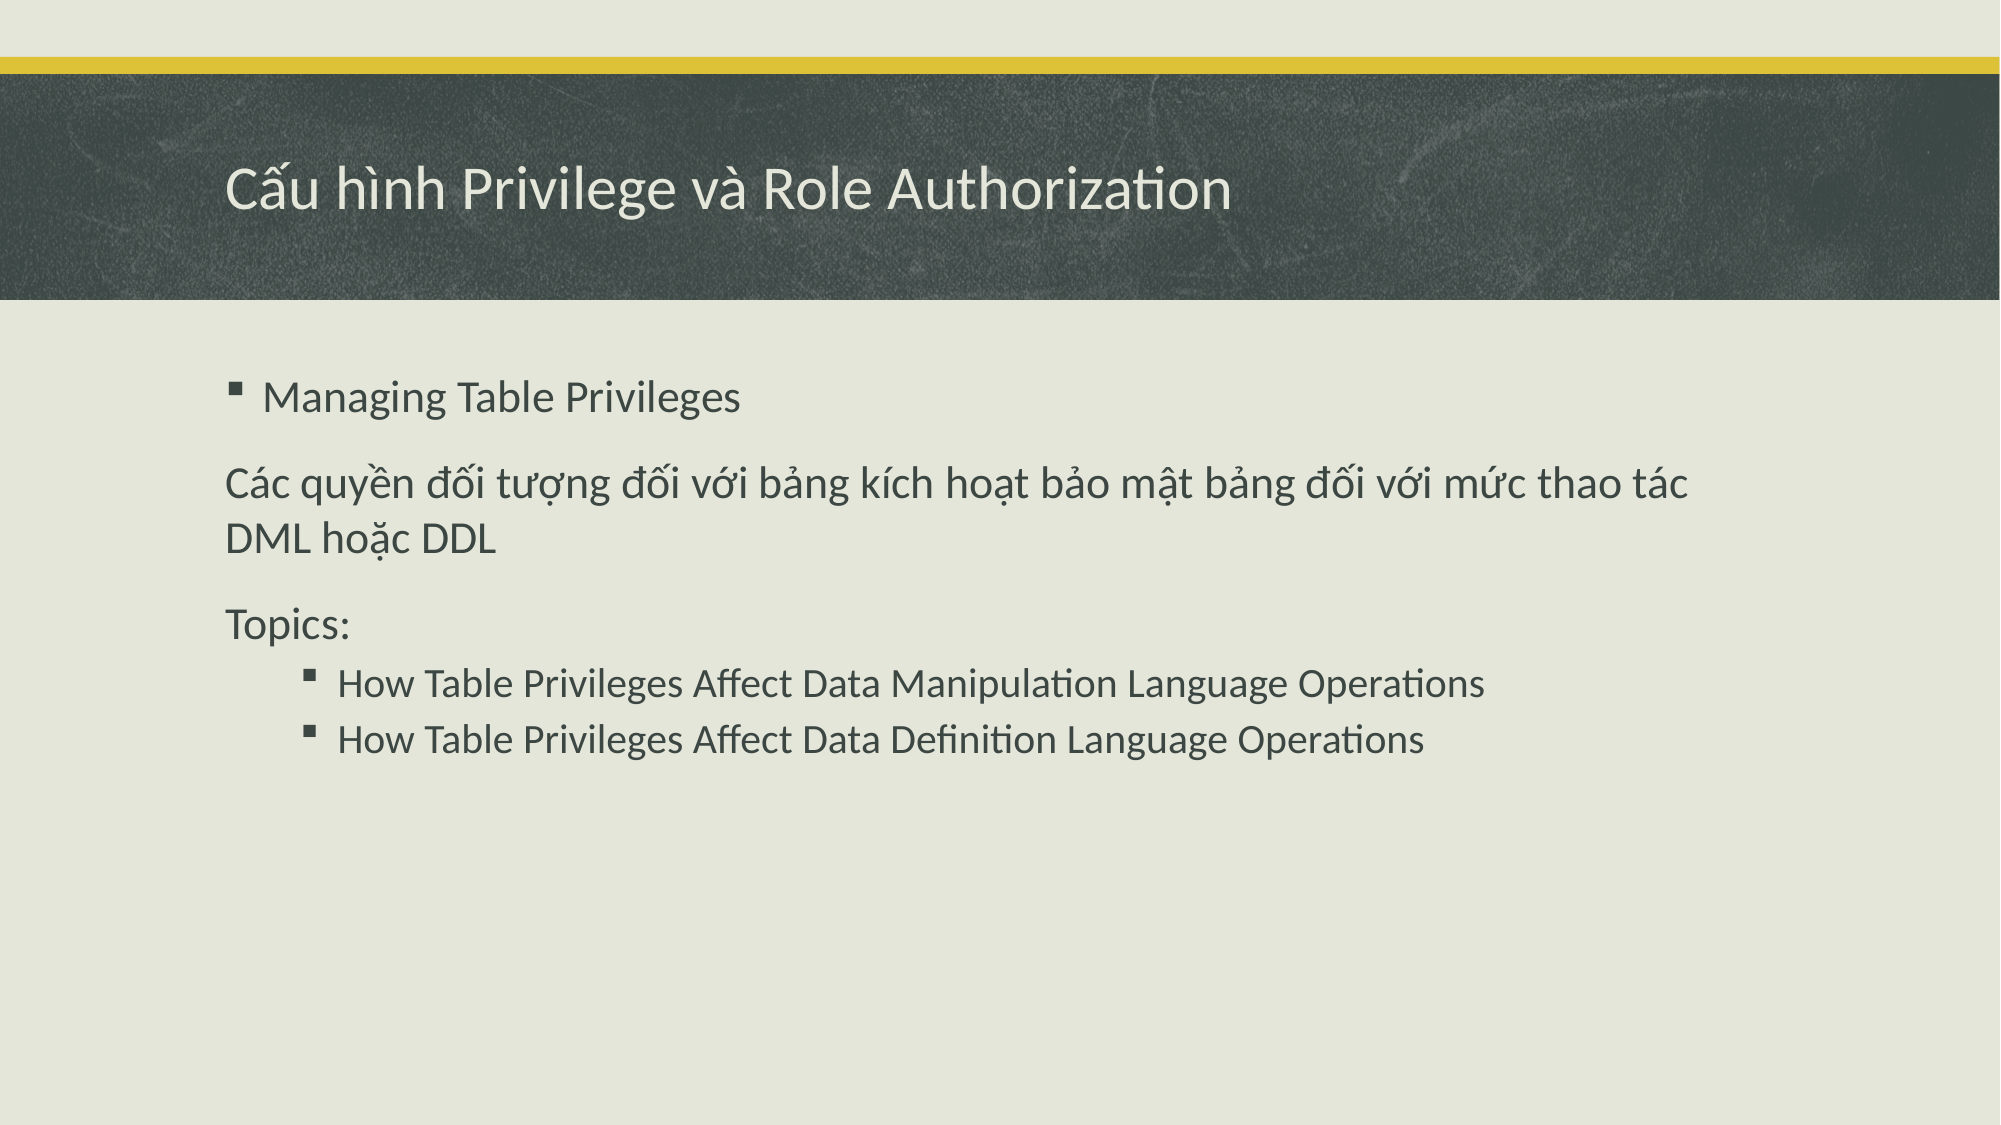

# Cấu hình Privilege và Role Authorization
Managing Table Privileges
Các quyền đối tượng đối với bảng kích hoạt bảo mật bảng đối với mức thao tác DML hoặc DDL
Topics:
How Table Privileges Affect Data Manipulation Language Operations
How Table Privileges Affect Data Definition Language Operations